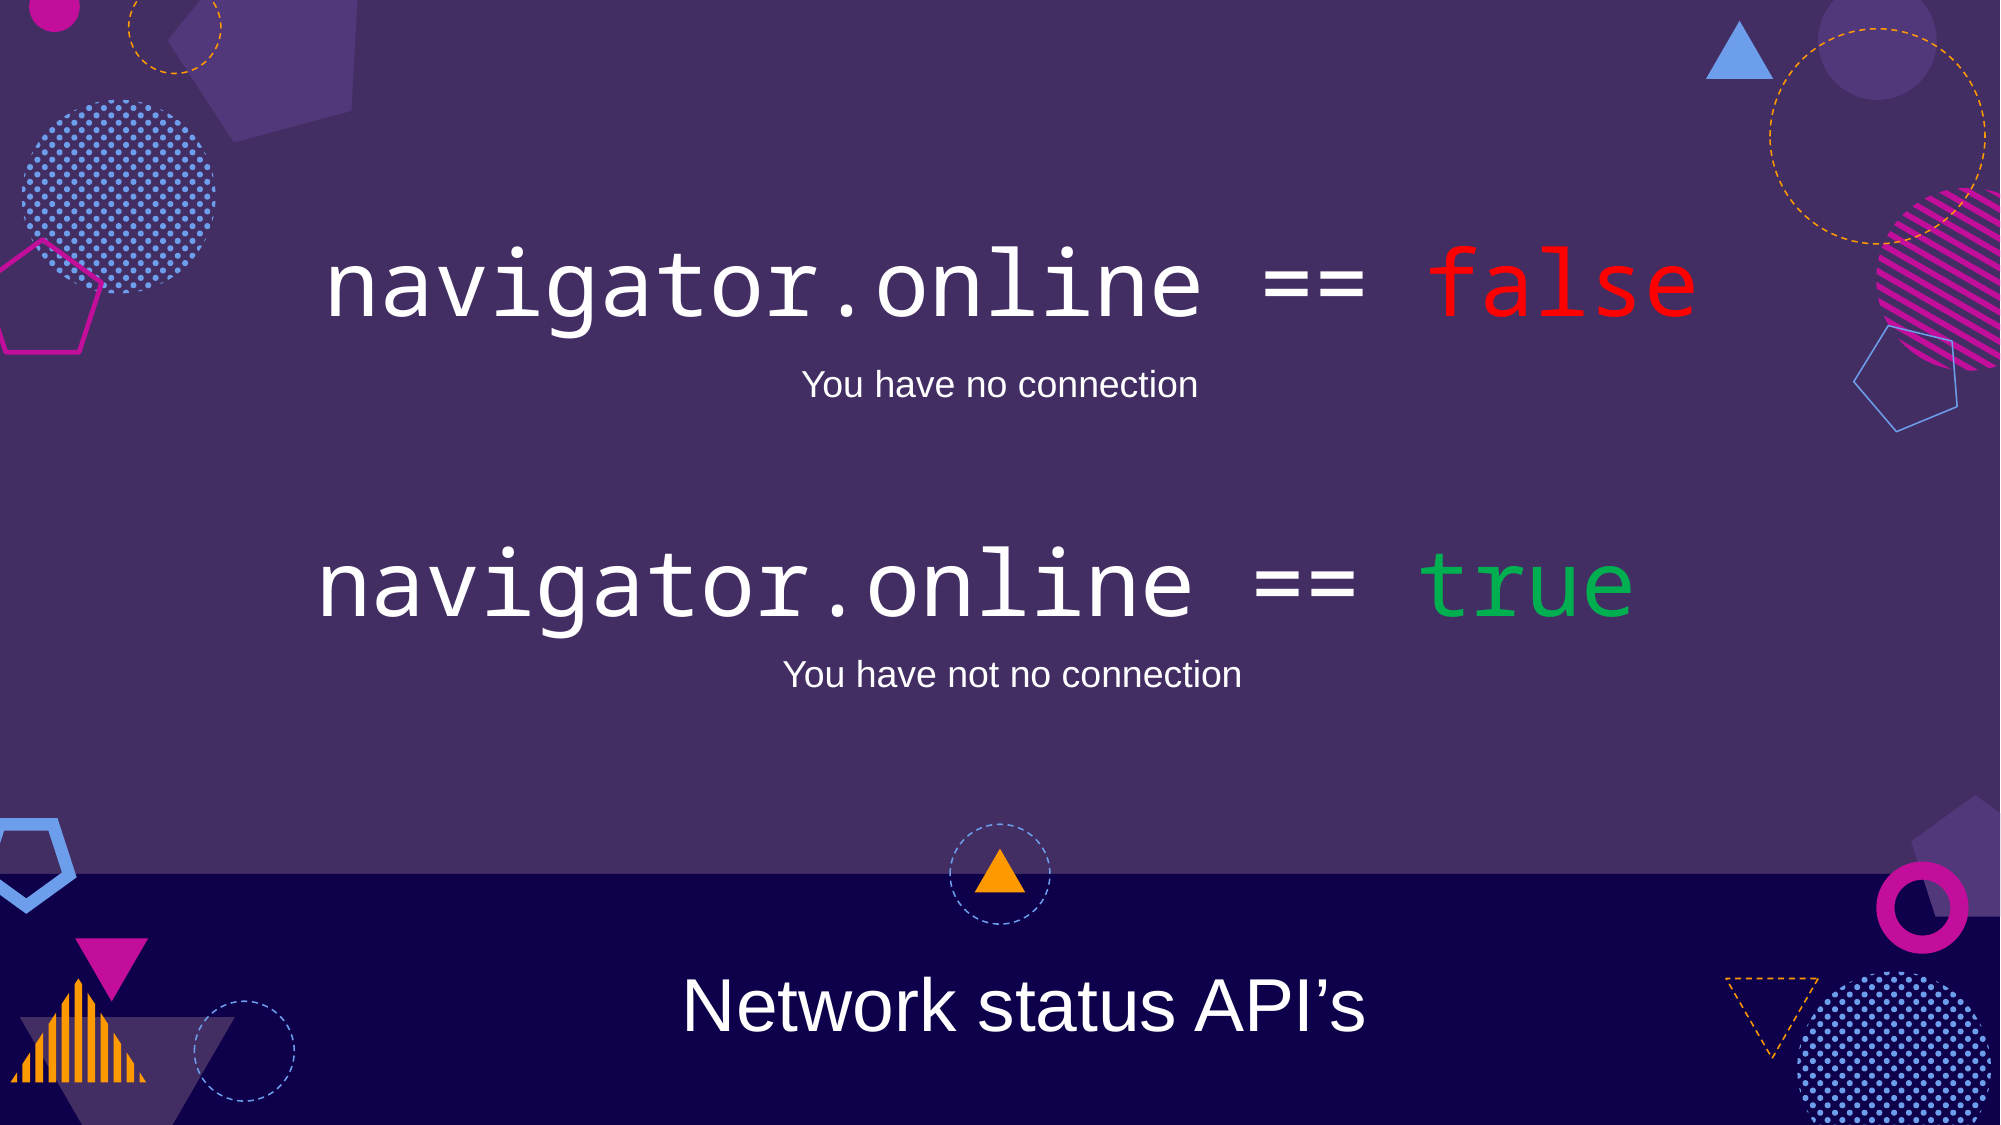

navigator.online == false
You have no connection
navigator.online == true
You have not no connection
Network status API’s